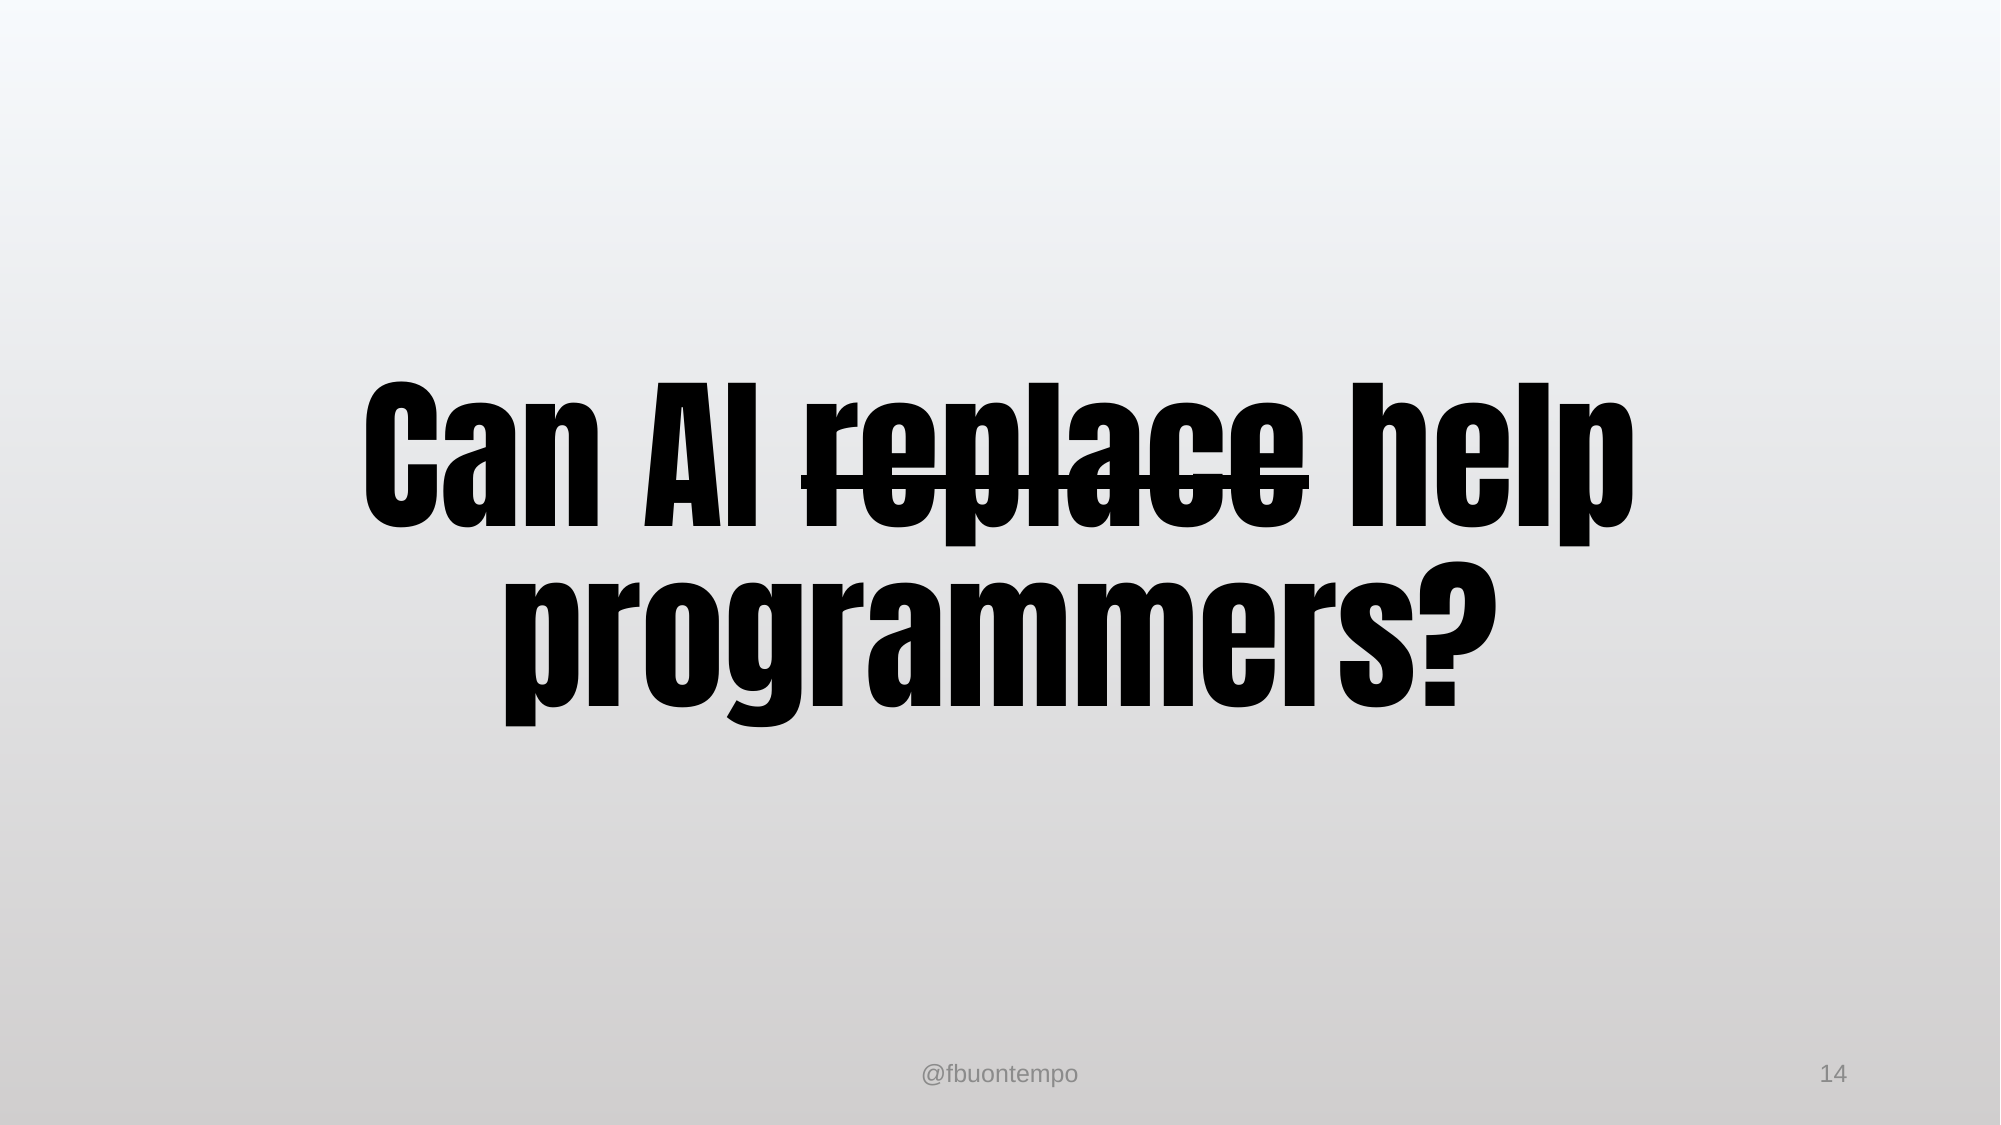

# Can AI replace help programmers?
@fbuontempo
14